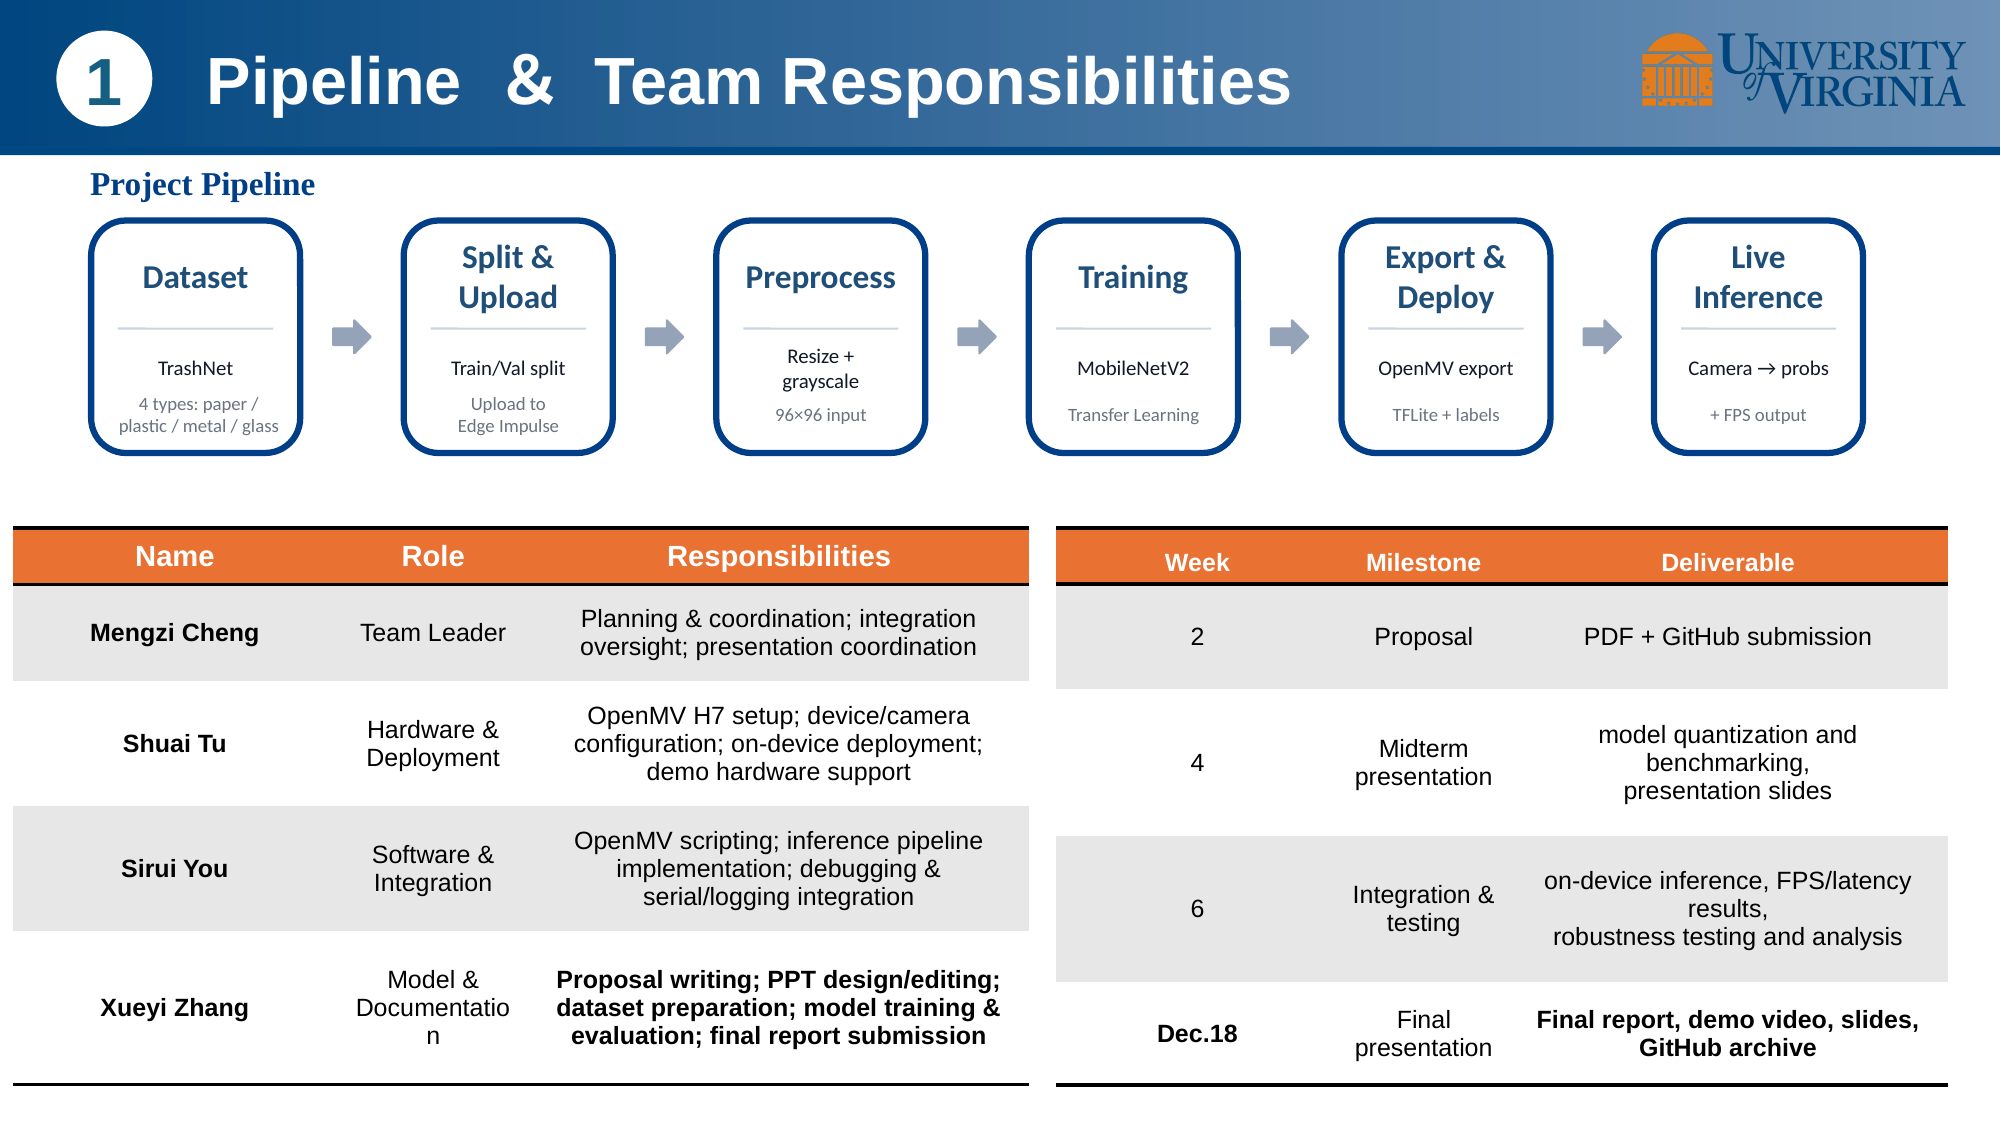

1
Pipeline ＆ Team Responsibilities
Project Pipeline

Dataset
Split & Upload
Preprocess
Training
Export & Deploy
Live Inference

TrashNet
Train/Val split
Resize + grayscale
MobileNetV2
OpenMV export
Camera → probs
4 types: paper / plastic / metal / glass
Upload to
Edge Impulse
96×96 input
Transfer Learning
TFLite + labels
+ FPS output
| Name | Role | Responsibilities |
| --- | --- | --- |
| Mengzi Cheng | Team Leader | Planning & coordination; integration oversight; presentation coordination |
| Shuai Tu | Hardware & Deployment | OpenMV H7 setup; device/camera configuration; on-device deployment; demo hardware support |
| Sirui You | Software & Integration | OpenMV scripting; inference pipeline implementation; debugging & serial/logging integration |
| Xueyi Zhang | Model & Documentation | Proposal writing; PPT design/editing; dataset preparation; model training & evaluation; final report submission |
| Week | Milestone | Deliverable |
| --- | --- | --- |
| 2 | Proposal | PDF + GitHub submission |
| 4 | Midterm presentation | model quantization and benchmarking, presentation slides |
| 6 | Integration & testing | on-device inference, FPS/latency results, robustness testing and analysis |
| Dec.18 | Final presentation | Final report, demo video, slides, GitHub archive |